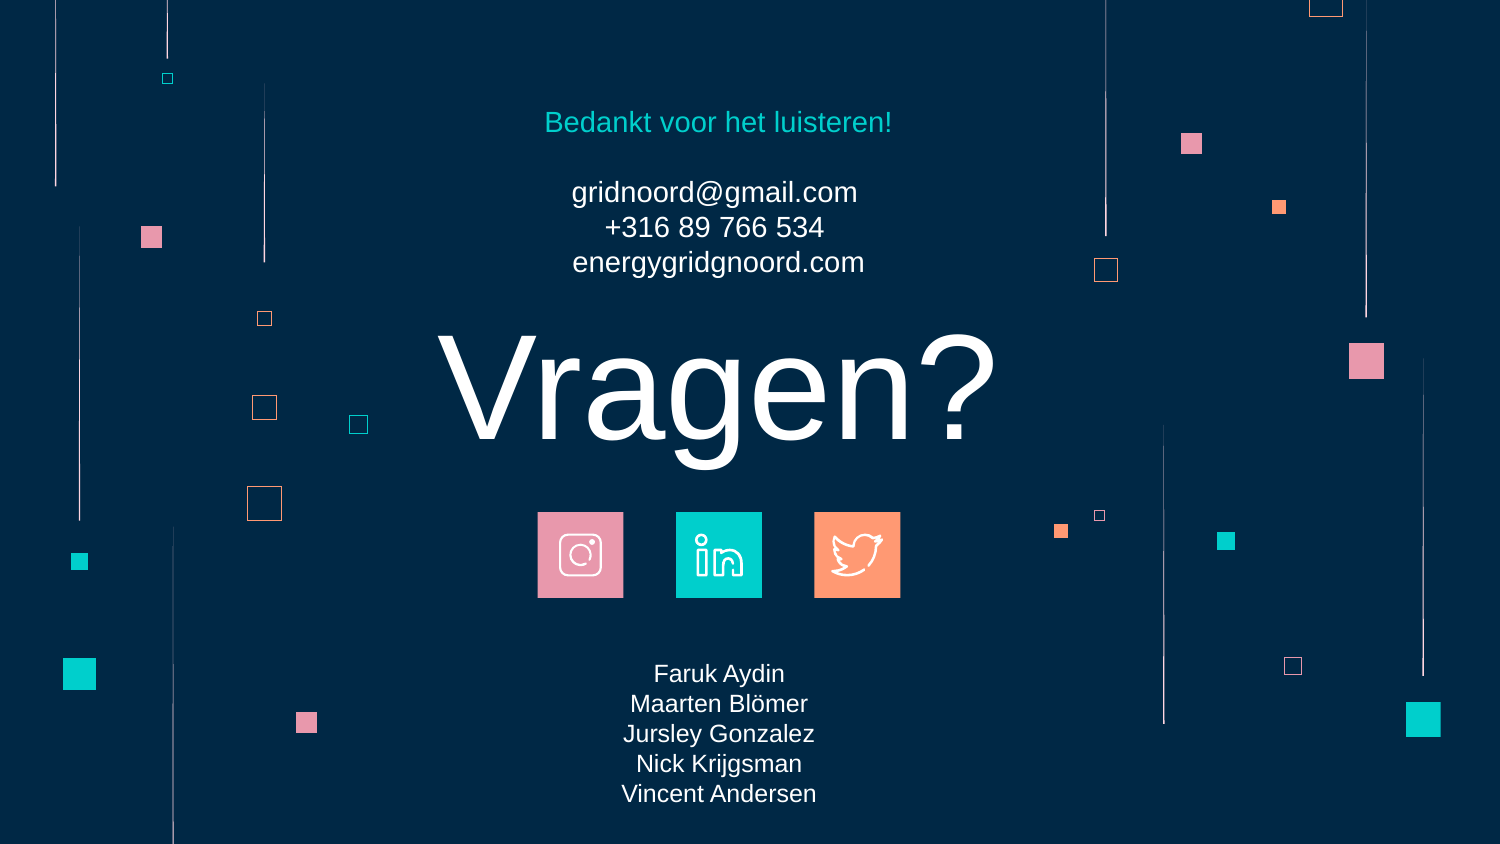

Bedankt voor het luisteren!

gridnoord@gmail.com
+316 89 766 534
energygridgnoord.com

# Vragen?

Faruk Aydin
Maarten Blömer
Jursley Gonzalez
Nick Krijgsman
Vincent Andersen